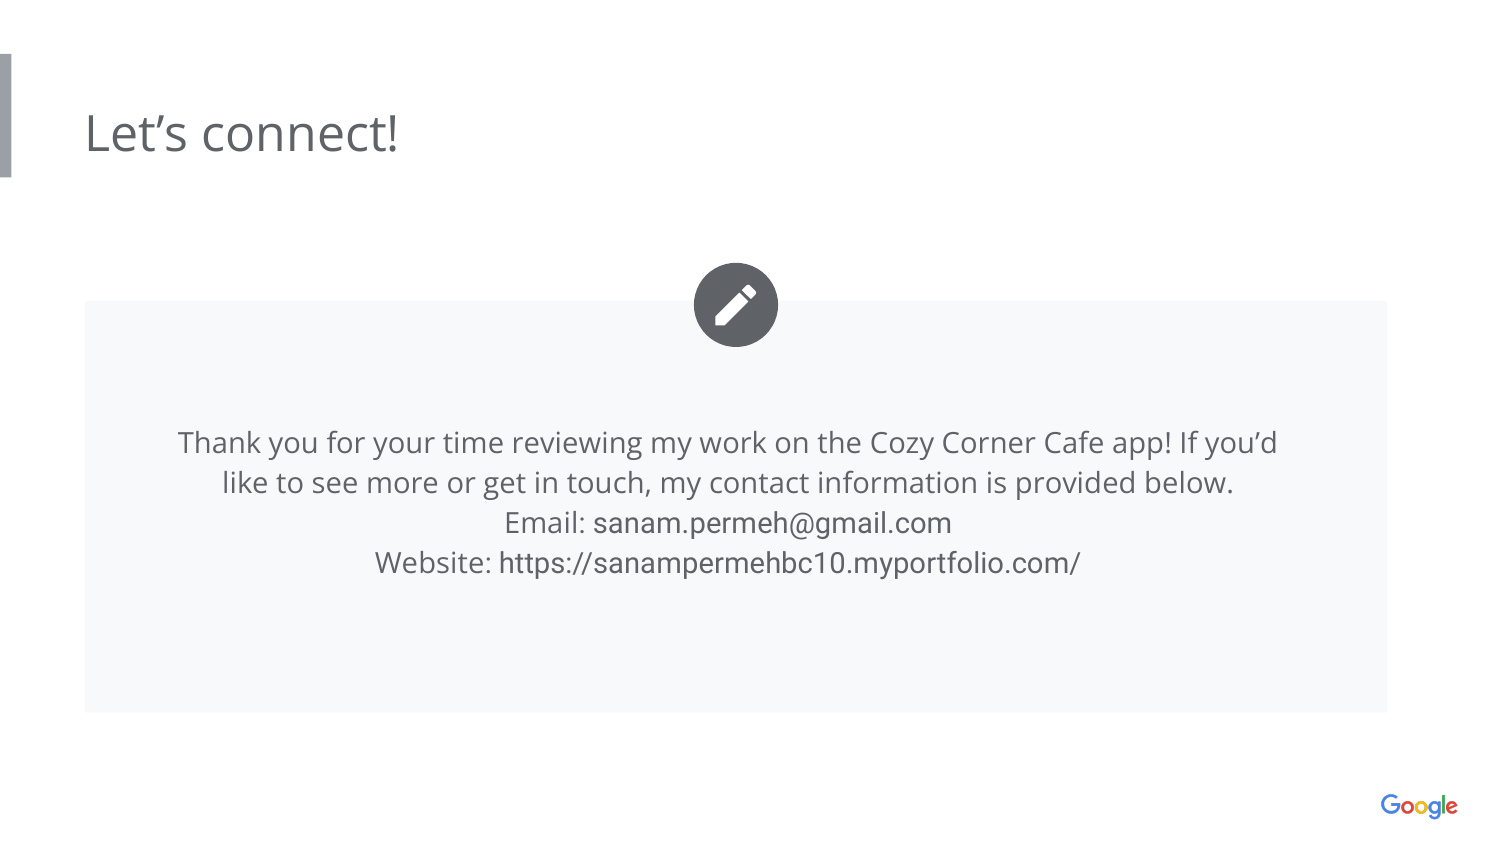

Let’s connect!

Thank you for your time reviewing my work on the Cozy Corner Cafe app! If you’d like to see more or get in touch, my contact information is provided below.
Email: sanam.permeh@gmail.com
Website: https://sanampermehbc10.myportfolio.com/